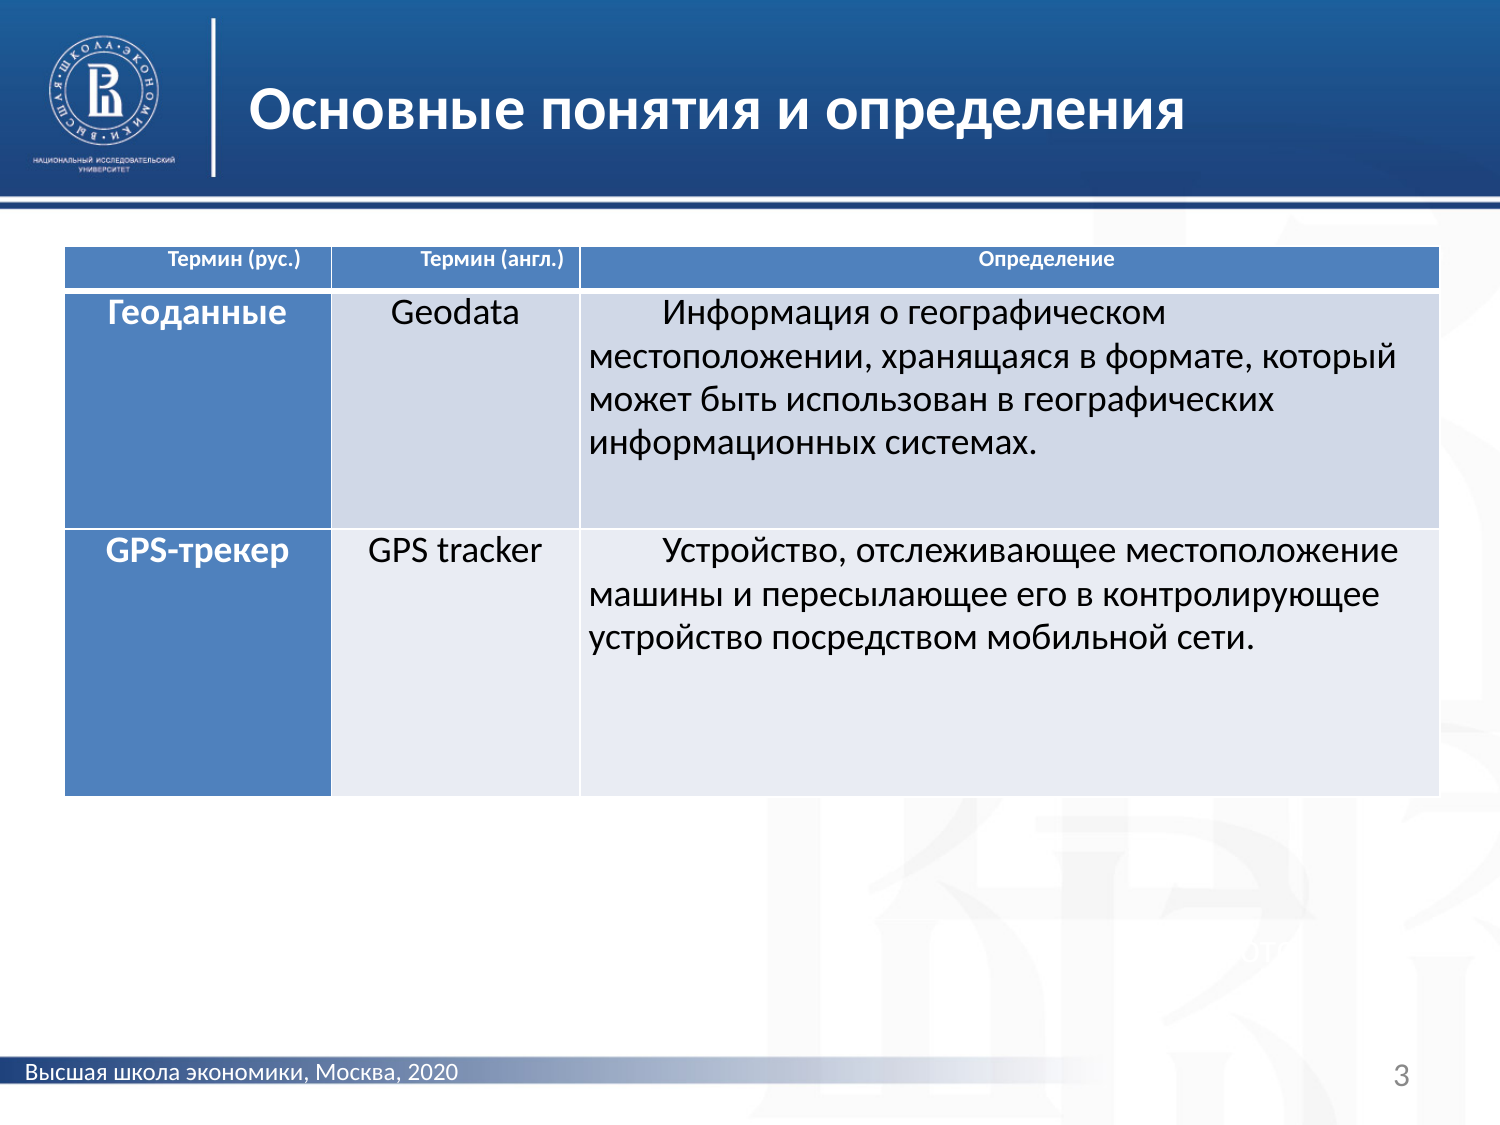

Основные понятия и определения
| Термин (рус.) | Термин (англ.) | Определение |
| --- | --- | --- |
| Геоданные | Geodata | Информация о географическом местоположении, хранящаяся в формате, который может быть использован в географических информационных системах. |
| GPS-трекер | GPS tracker | Устройство, отслеживающее местоположение машины и пересылающее его в контролирующее устройство посредством мобильной сети. |
фото
фото
фото
Высшая школа экономики, Москва, 2020
3